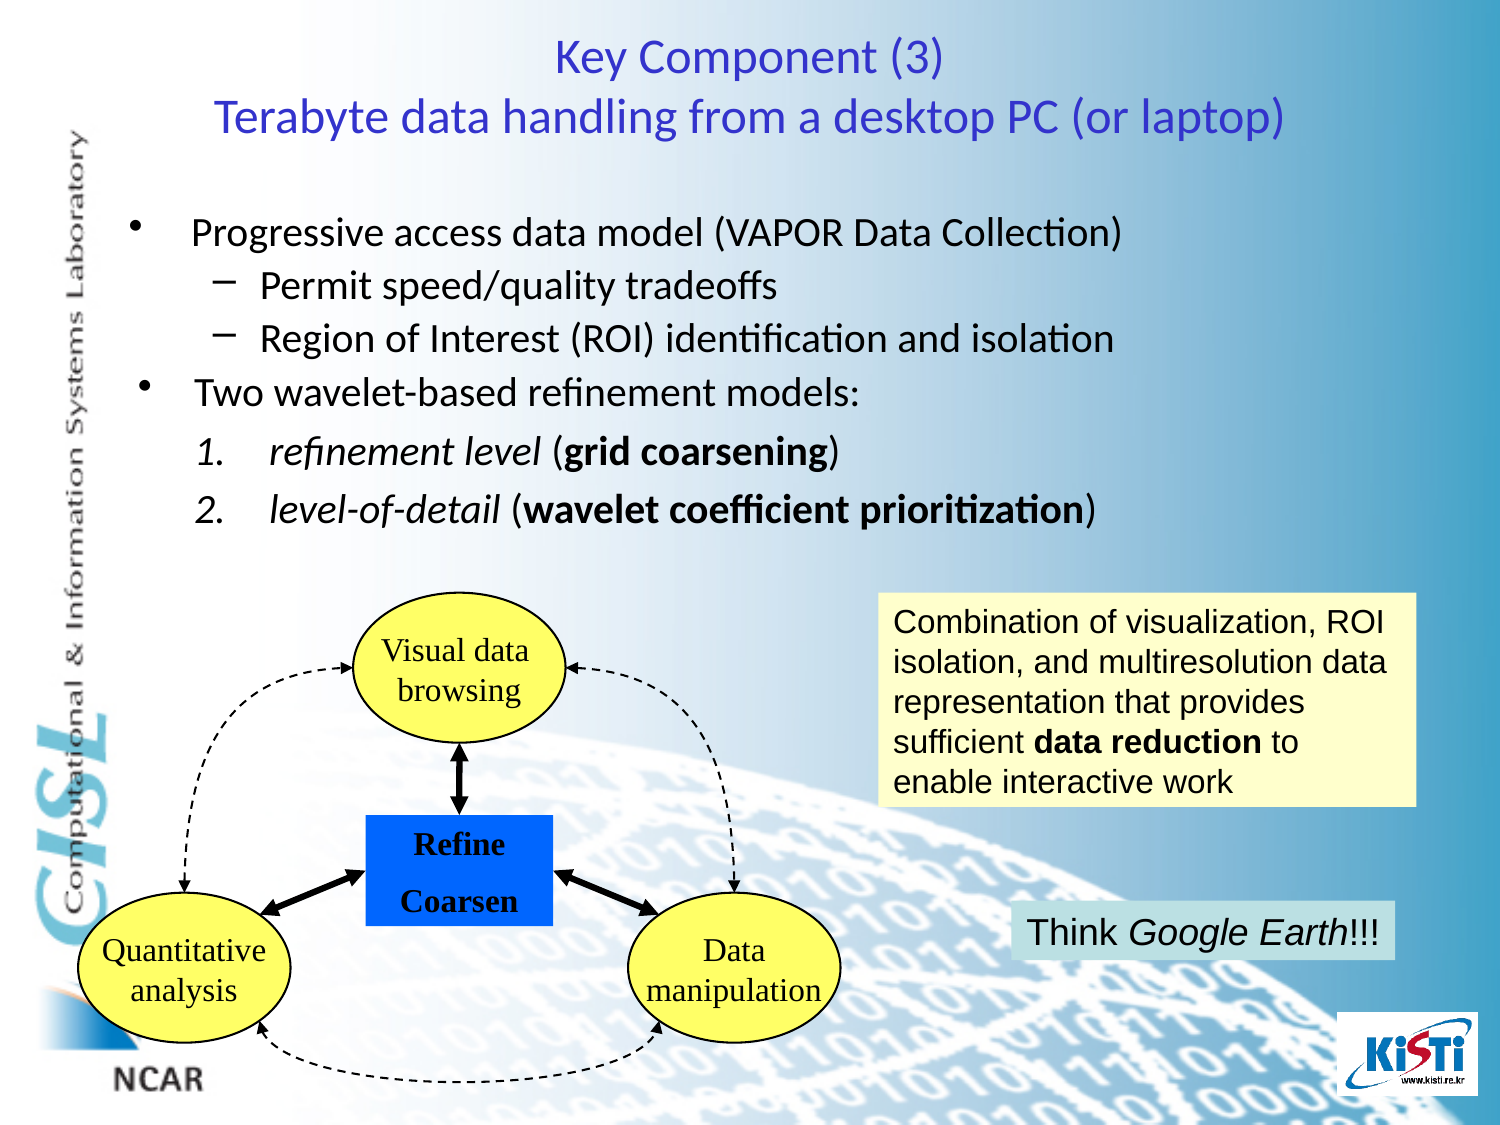

# Key Component (3) Terabyte data handling from a desktop PC (or laptop)
Progressive access data model (VAPOR Data Collection)
Permit speed/quality tradeoffs
Region of Interest (ROI) identification and isolation
Two wavelet-based refinement models:
refinement level (grid coarsening)
level-of-detail (wavelet coefficient prioritization)
Visual data
browsing
Refine
Coarsen
Quantitative
analysis
Data
manipulation
Combination of visualization, ROI isolation, and multiresolution data representation that provides sufficient data reduction to enable interactive work
Think Google Earth!!!